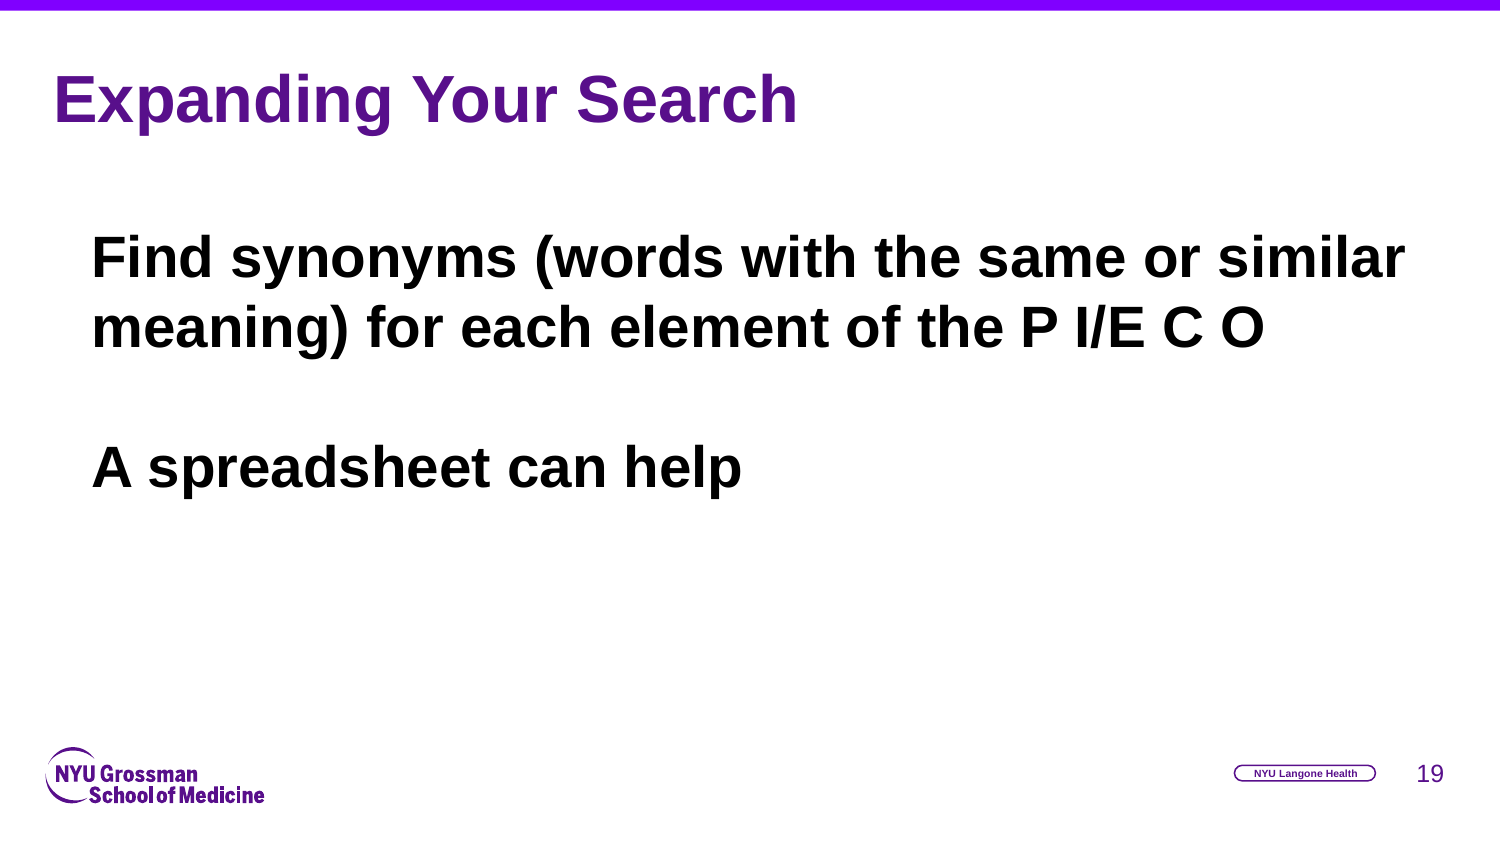

# Expanding Your Search
Find synonyms (words with the same or similar meaning) for each element of the P I/E C O

A spreadsheet can help
19
NYU Langone Health